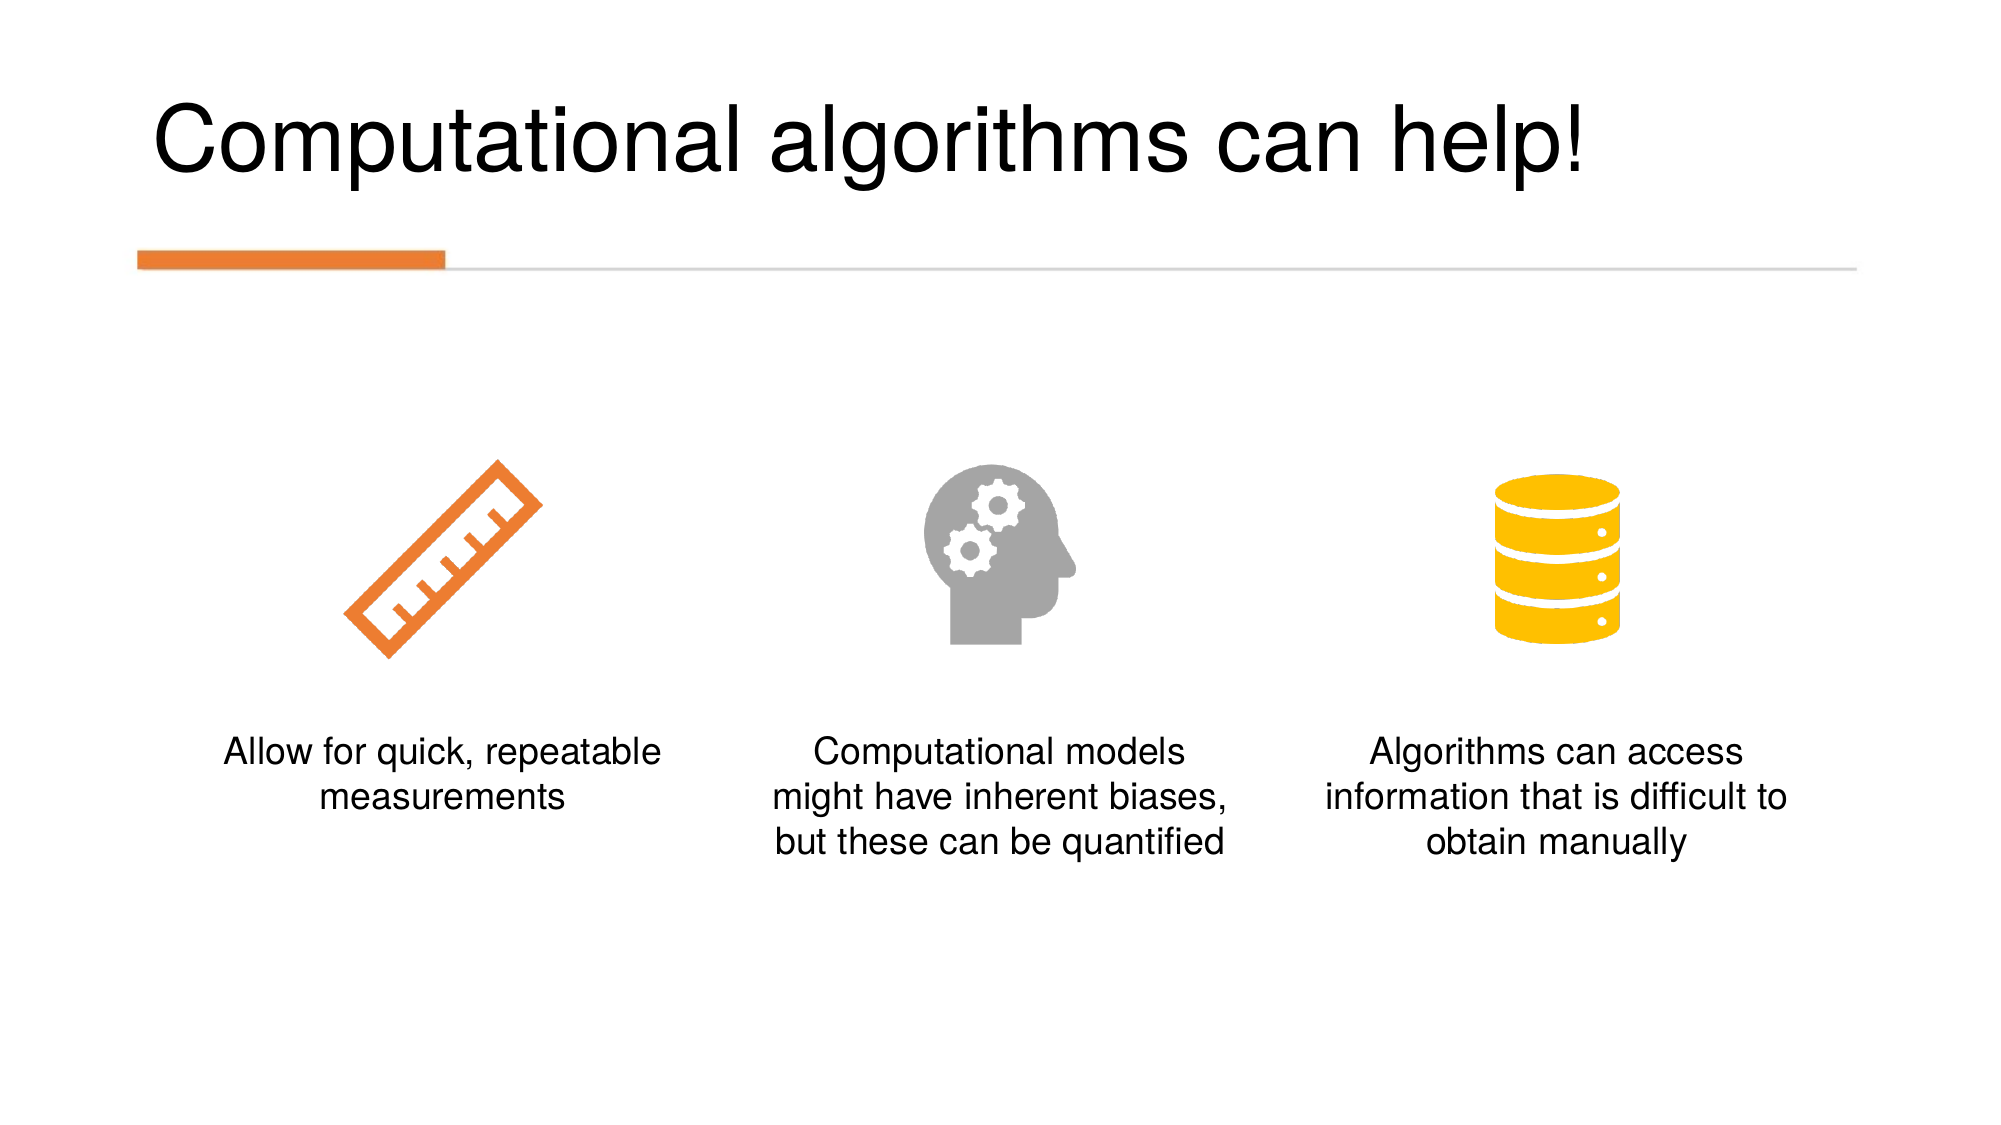

# Computational algorithms can help!
Allow for quick, repeatable measurements
Computational models might have inherent biases, but these can be quantified
Algorithms can access information that is difficult to obtain manually